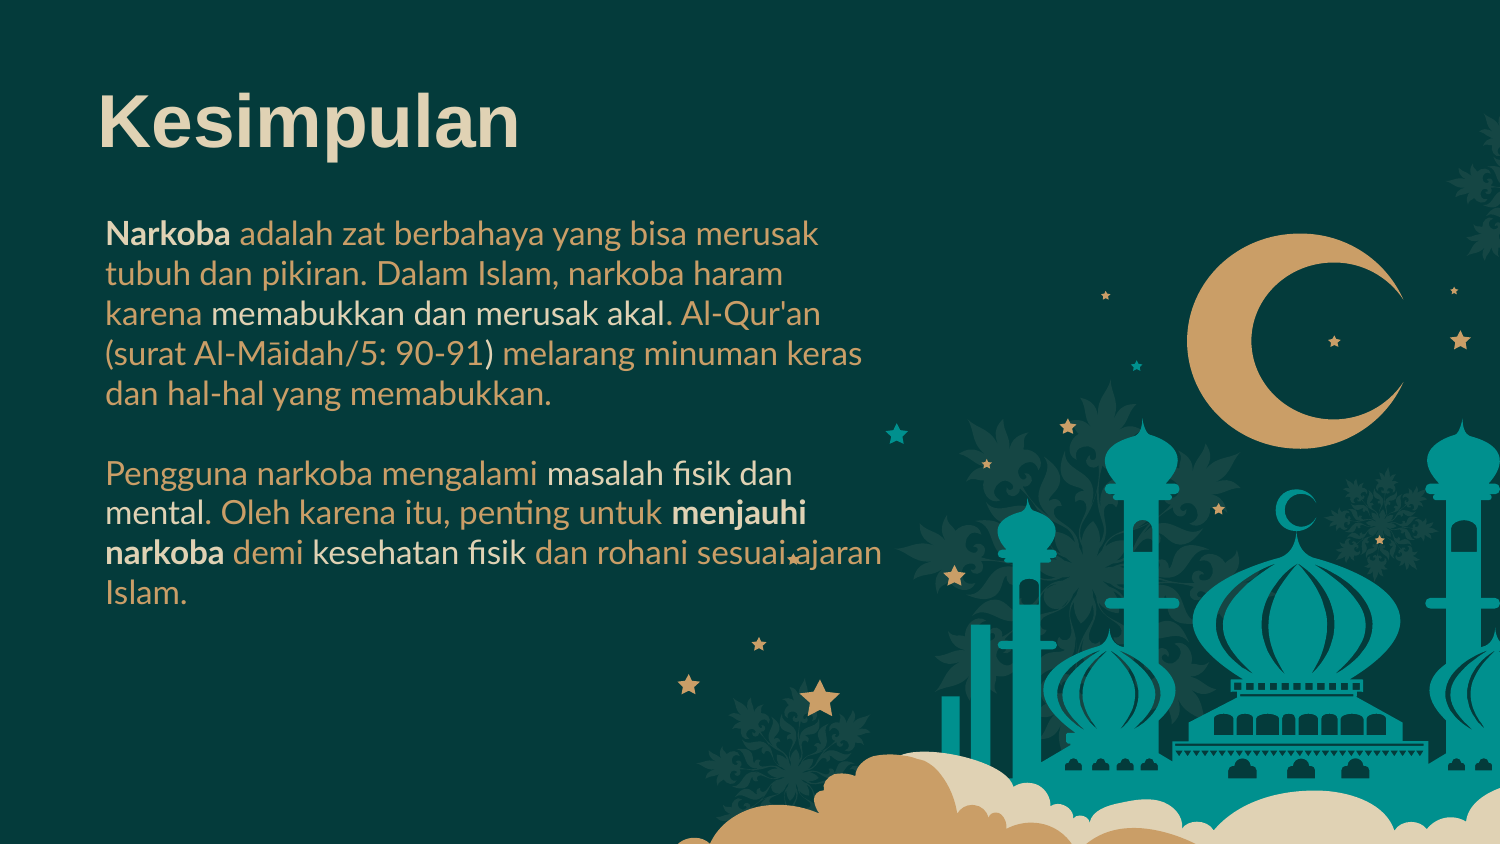

# Kesimpulan

Narkoba adalah zat berbahaya yang bisa merusak tubuh dan pikiran. Dalam Islam, narkoba haram karena memabukkan dan merusak akal. Al-Qur'an (surat Al-Māidah/5: 90-91) melarang minuman keras dan hal-hal yang memabukkan.

Pengguna narkoba mengalami masalah fisik dan mental. Oleh karena itu, penting untuk menjauhi narkoba demi kesehatan fisik dan rohani sesuai ajaran Islam.